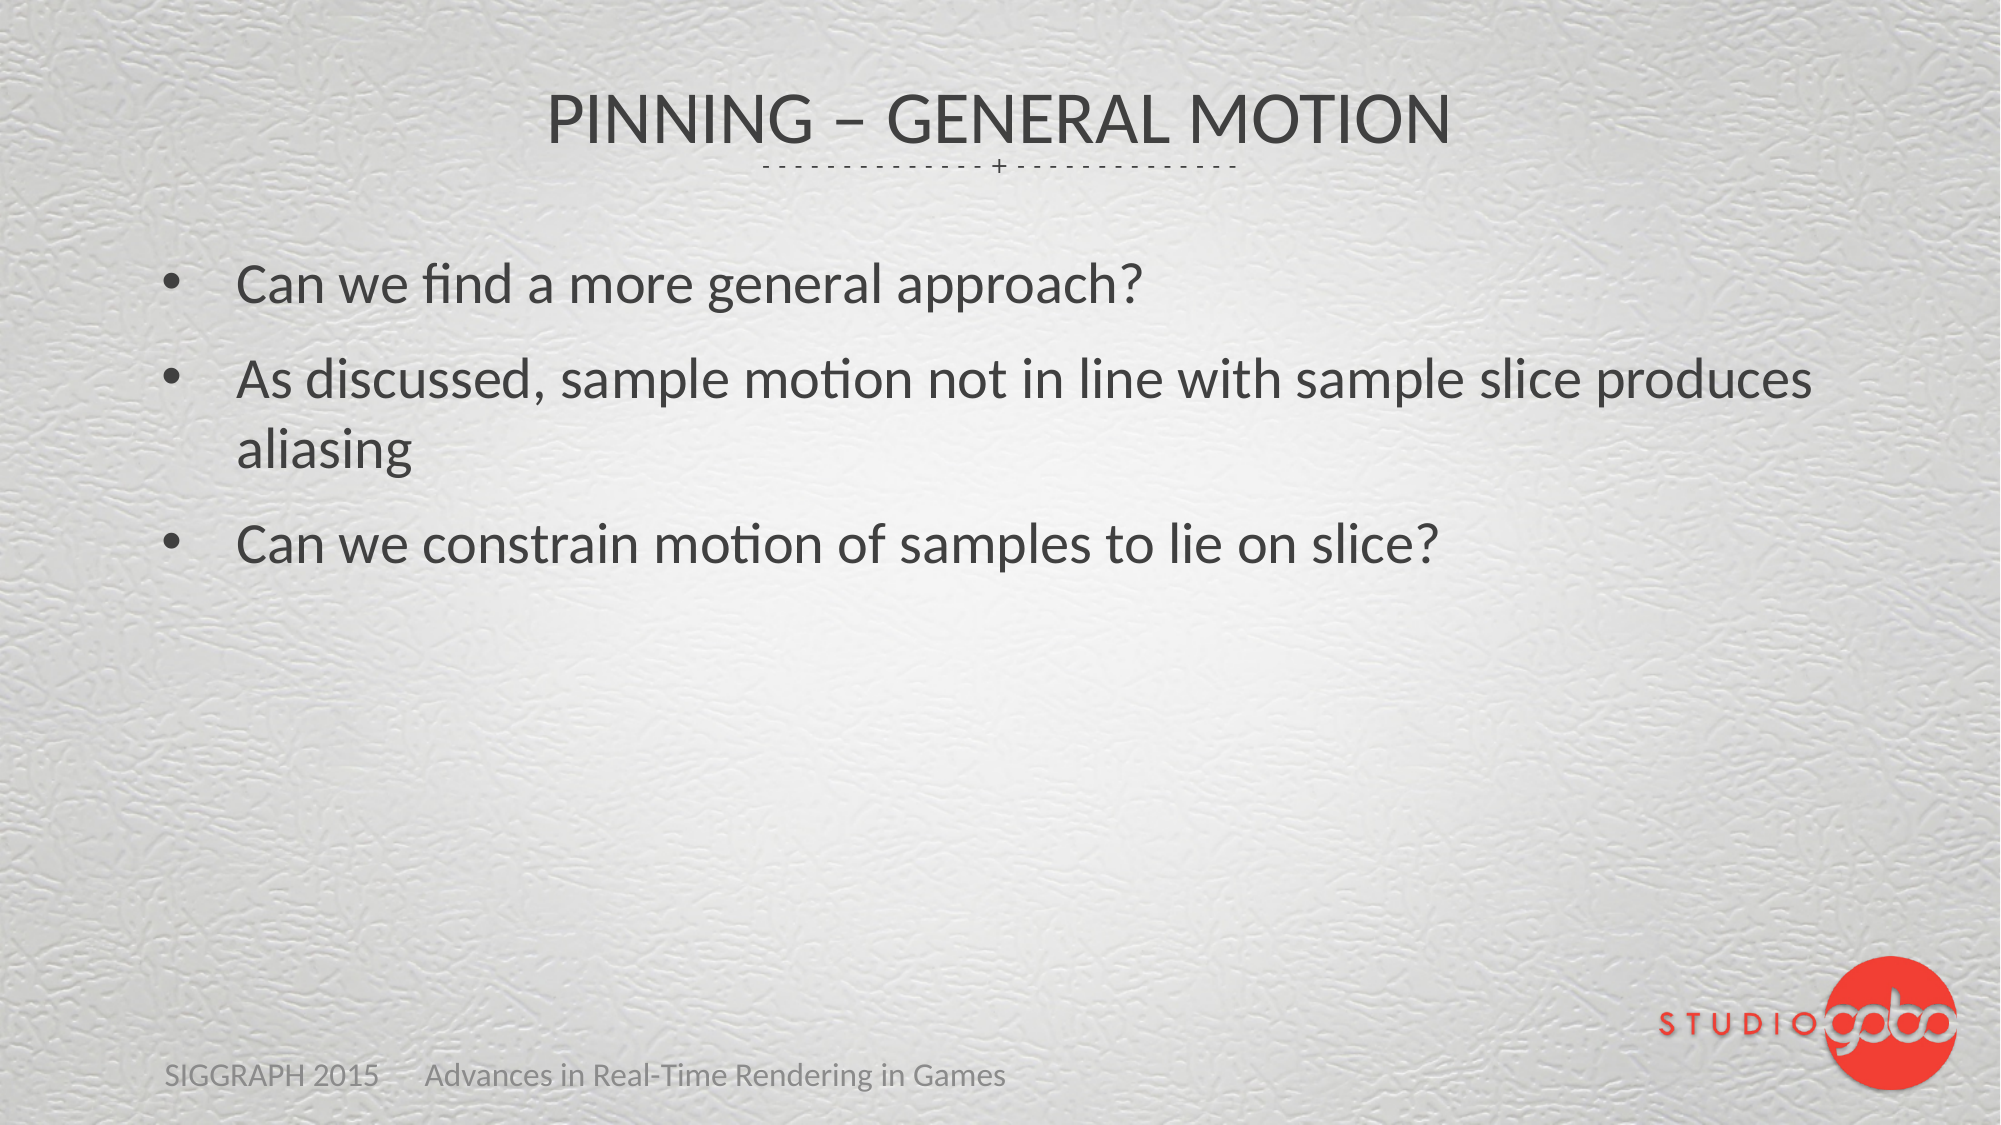

# Pinning – General Motion
Can we find a more general approach?
As discussed, sample motion not in line with sample slice produces aliasing
Can we constrain motion of samples to lie on slice?
SIGGRAPH 2015      Advances in Real-Time Rendering in Games